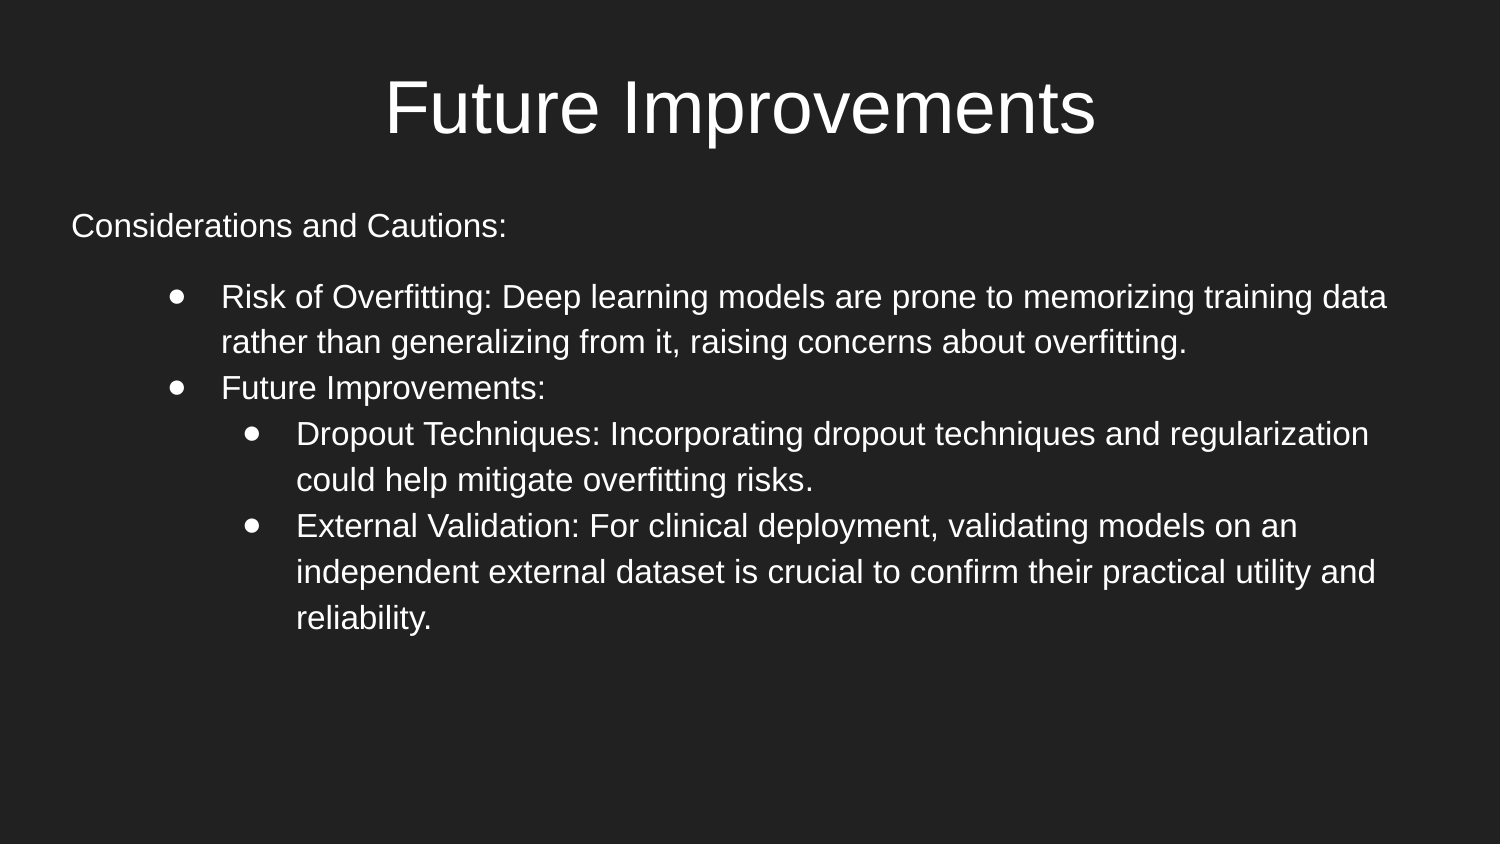

# Future Improvements
Considerations and Cautions:
Risk of Overfitting: Deep learning models are prone to memorizing training data rather than generalizing from it, raising concerns about overfitting.
Future Improvements:
Dropout Techniques: Incorporating dropout techniques and regularization could help mitigate overfitting risks.
External Validation: For clinical deployment, validating models on an independent external dataset is crucial to confirm their practical utility and reliability.